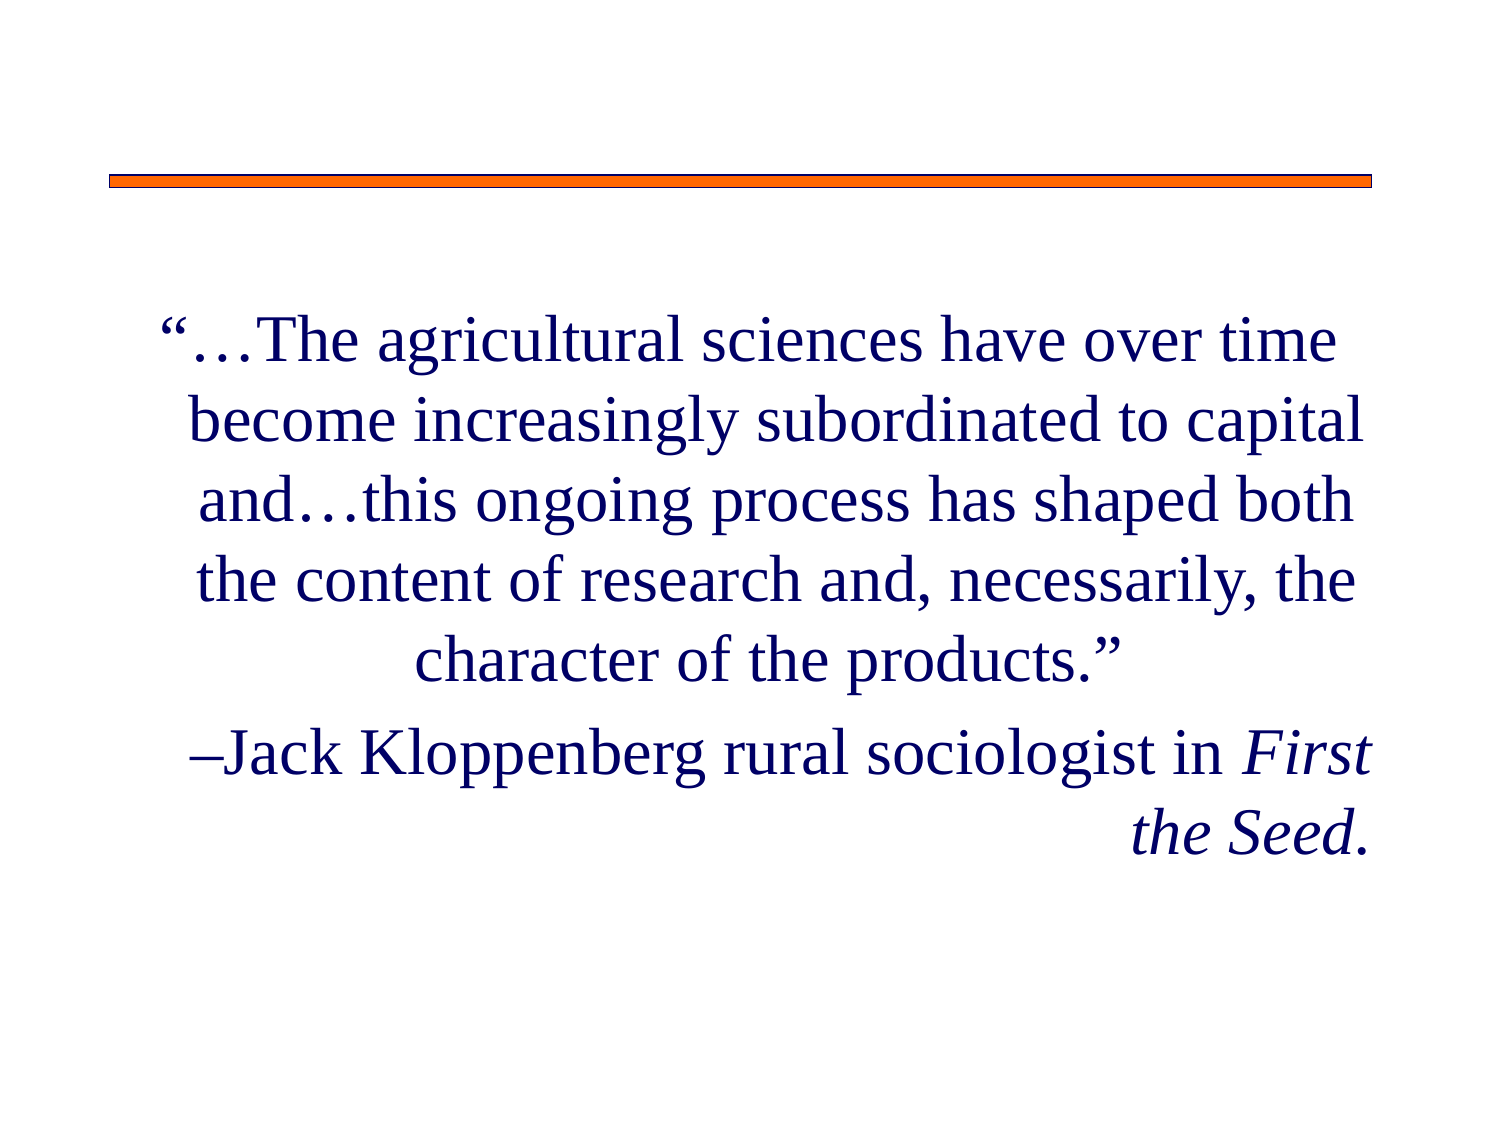

#
“…The agricultural sciences have over time become increasingly subordinated to capital and…this ongoing process has shaped both the content of research and, necessarily, the character of the products.”
–Jack Kloppenberg rural sociologist in First the Seed.